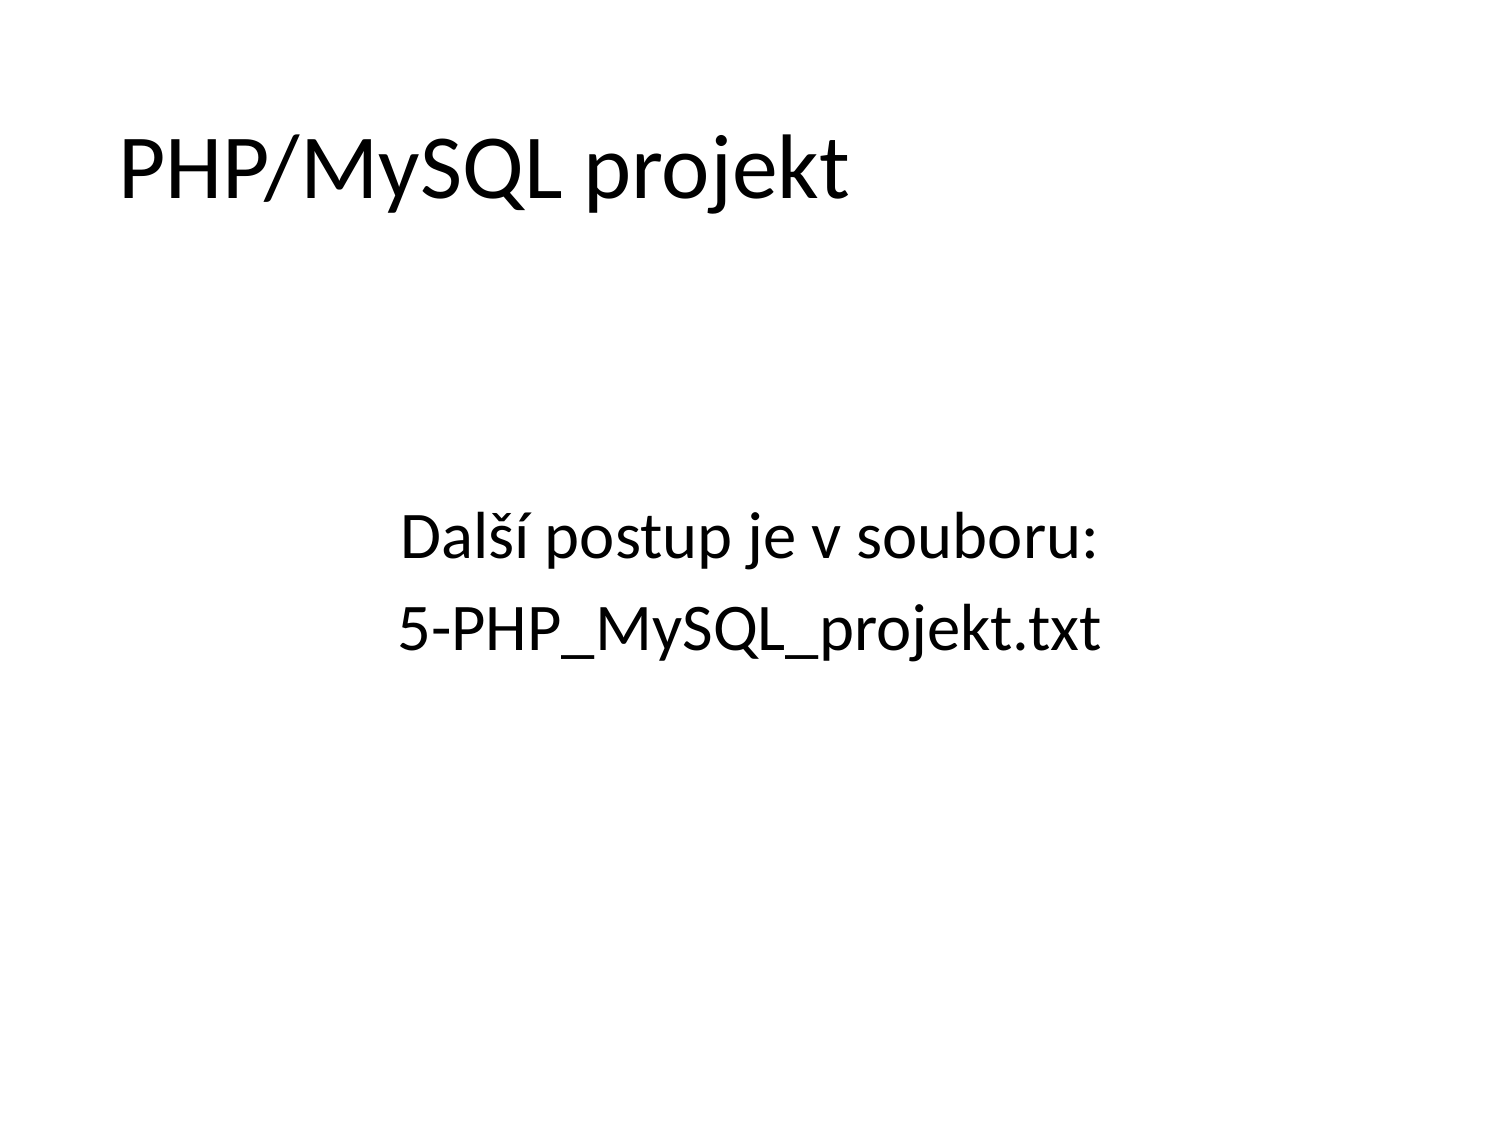

# PHP/MySQL projekt

Další postup je v souboru:
5-PHP_MySQL_projekt.txt